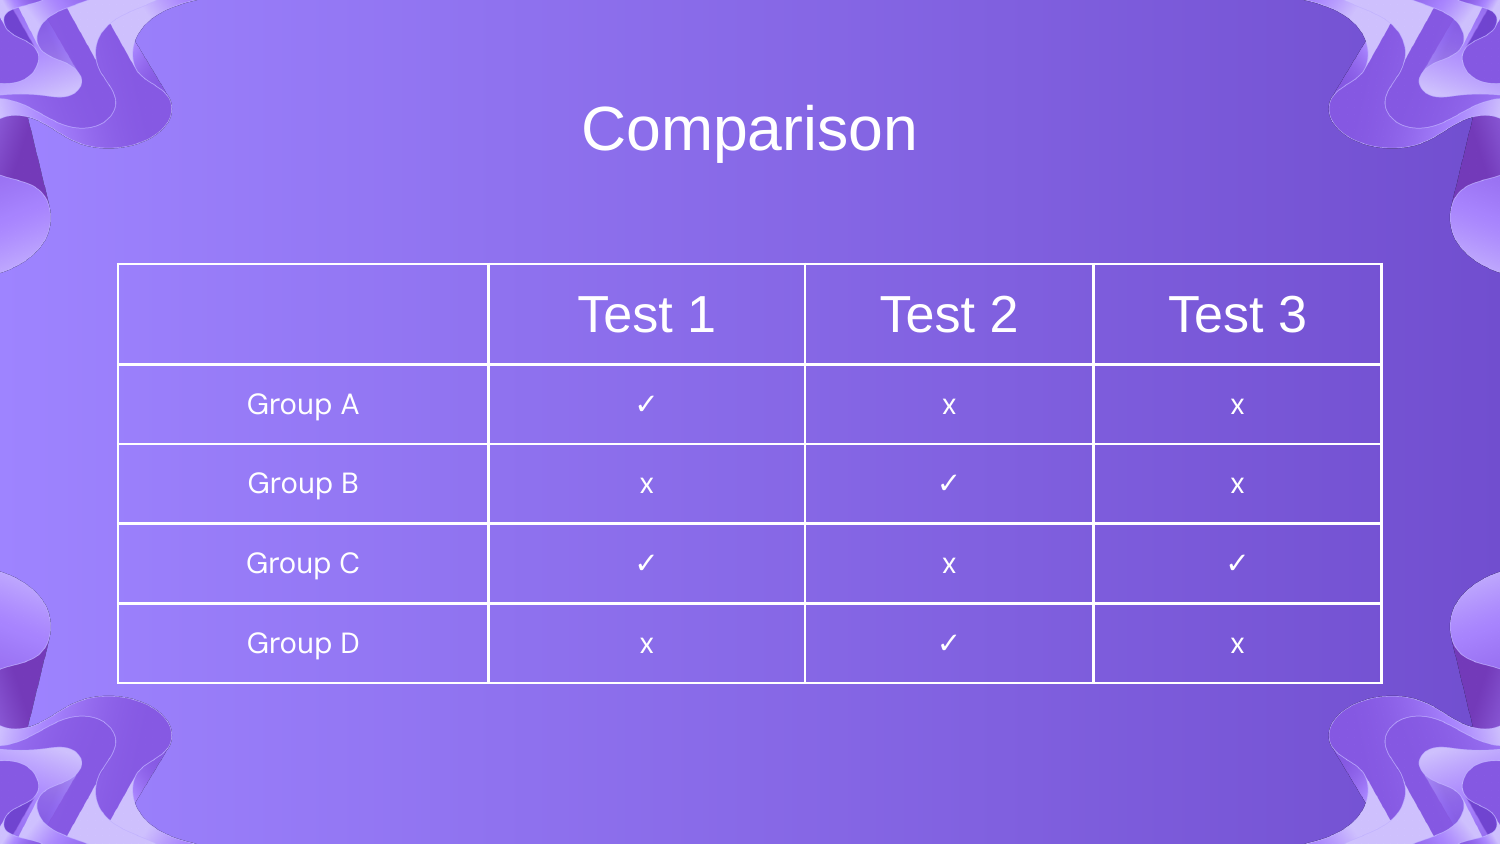

# Comparison
|  | Test 1 | Test 2 | Test 3 |
| --- | --- | --- | --- |
| Group A | ✓ | x | x |
| Group B | x | ✓ | x |
| Group C | ✓ | x | ✓ |
| Group D | x | ✓ | x |